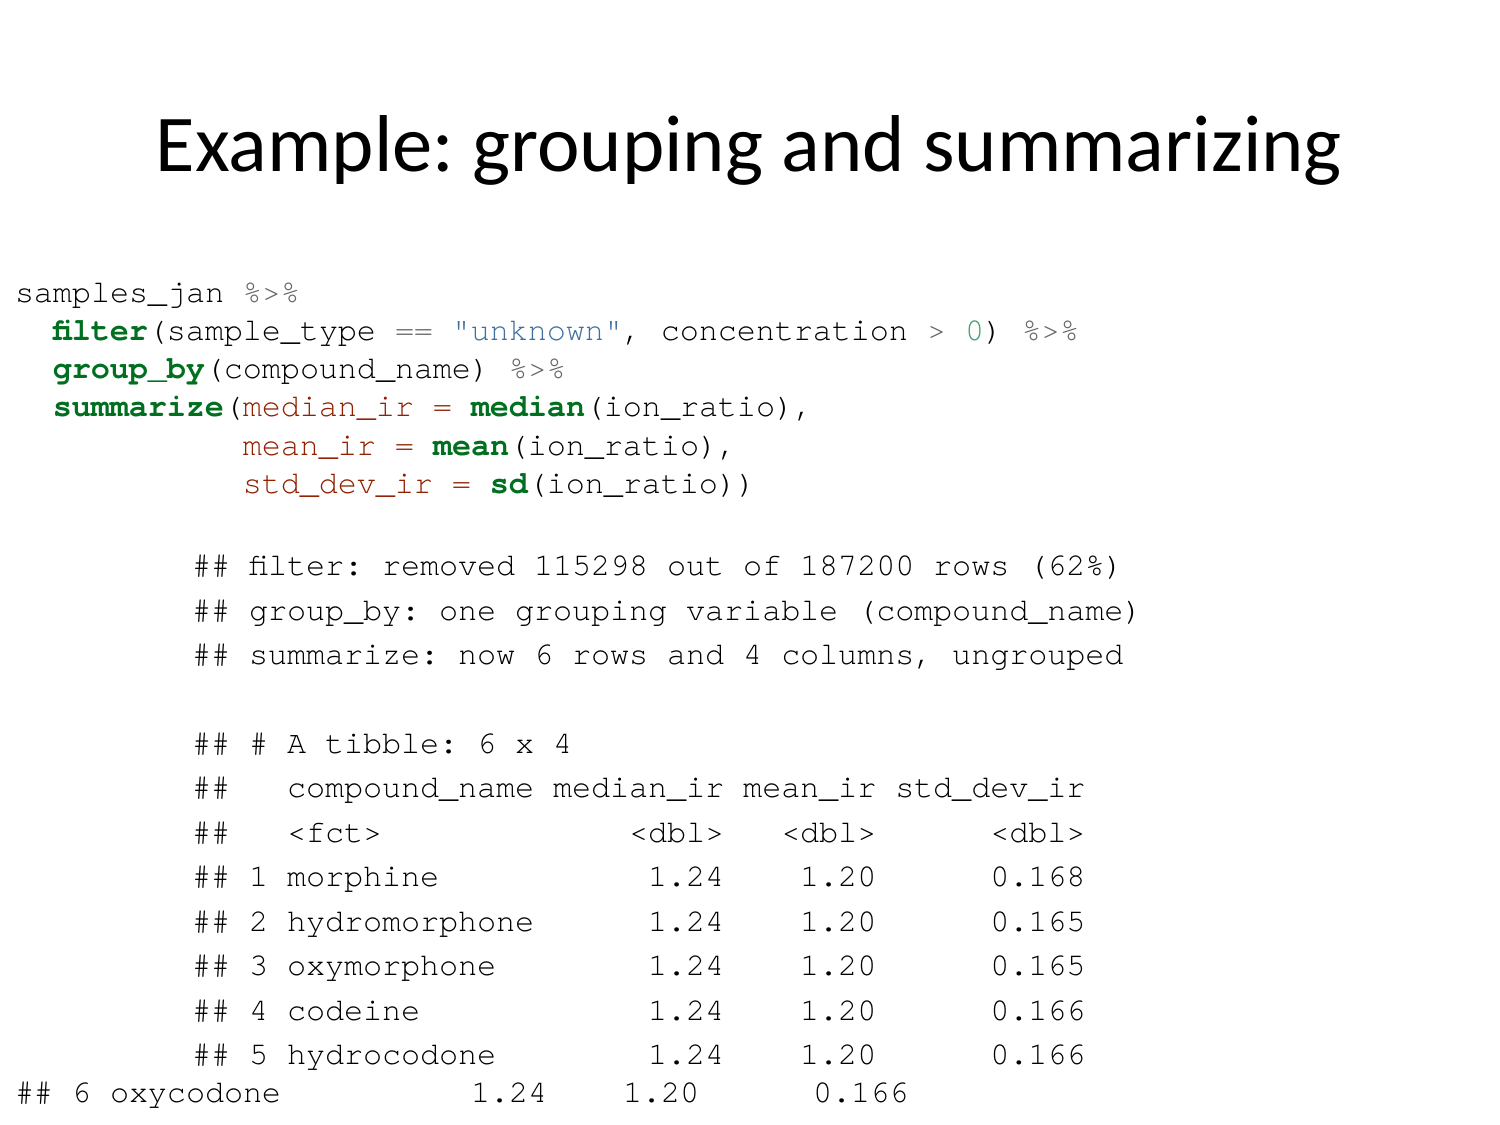

# Example: grouping and summarizing
samples_jan %>%
  filter(sample_type == "unknown", concentration > 0) %>%
  group_by(compound_name) %>%
  summarize(median_ir = median(ion_ratio),
            mean_ir = mean(ion_ratio),
            std_dev_ir = sd(ion_ratio))

## filter: removed 115298 out of 187200 rows (62%)
## group_by: one grouping variable (compound_name)
## summarize: now 6 rows and 4 columns, ungrouped

## # A tibble: 6 x 4
##   compound_name median_ir mean_ir std_dev_ir
##   <fct>             <dbl>   <dbl>      <dbl>
## 1 morphine           1.24    1.20      0.168
## 2 hydromorphone      1.24    1.20      0.165
## 3 oxymorphone        1.24    1.20      0.165
## 4 codeine            1.24    1.20      0.166
## 5 hydrocodone        1.24    1.20      0.166
## 6 oxycodone          1.24    1.20      0.166